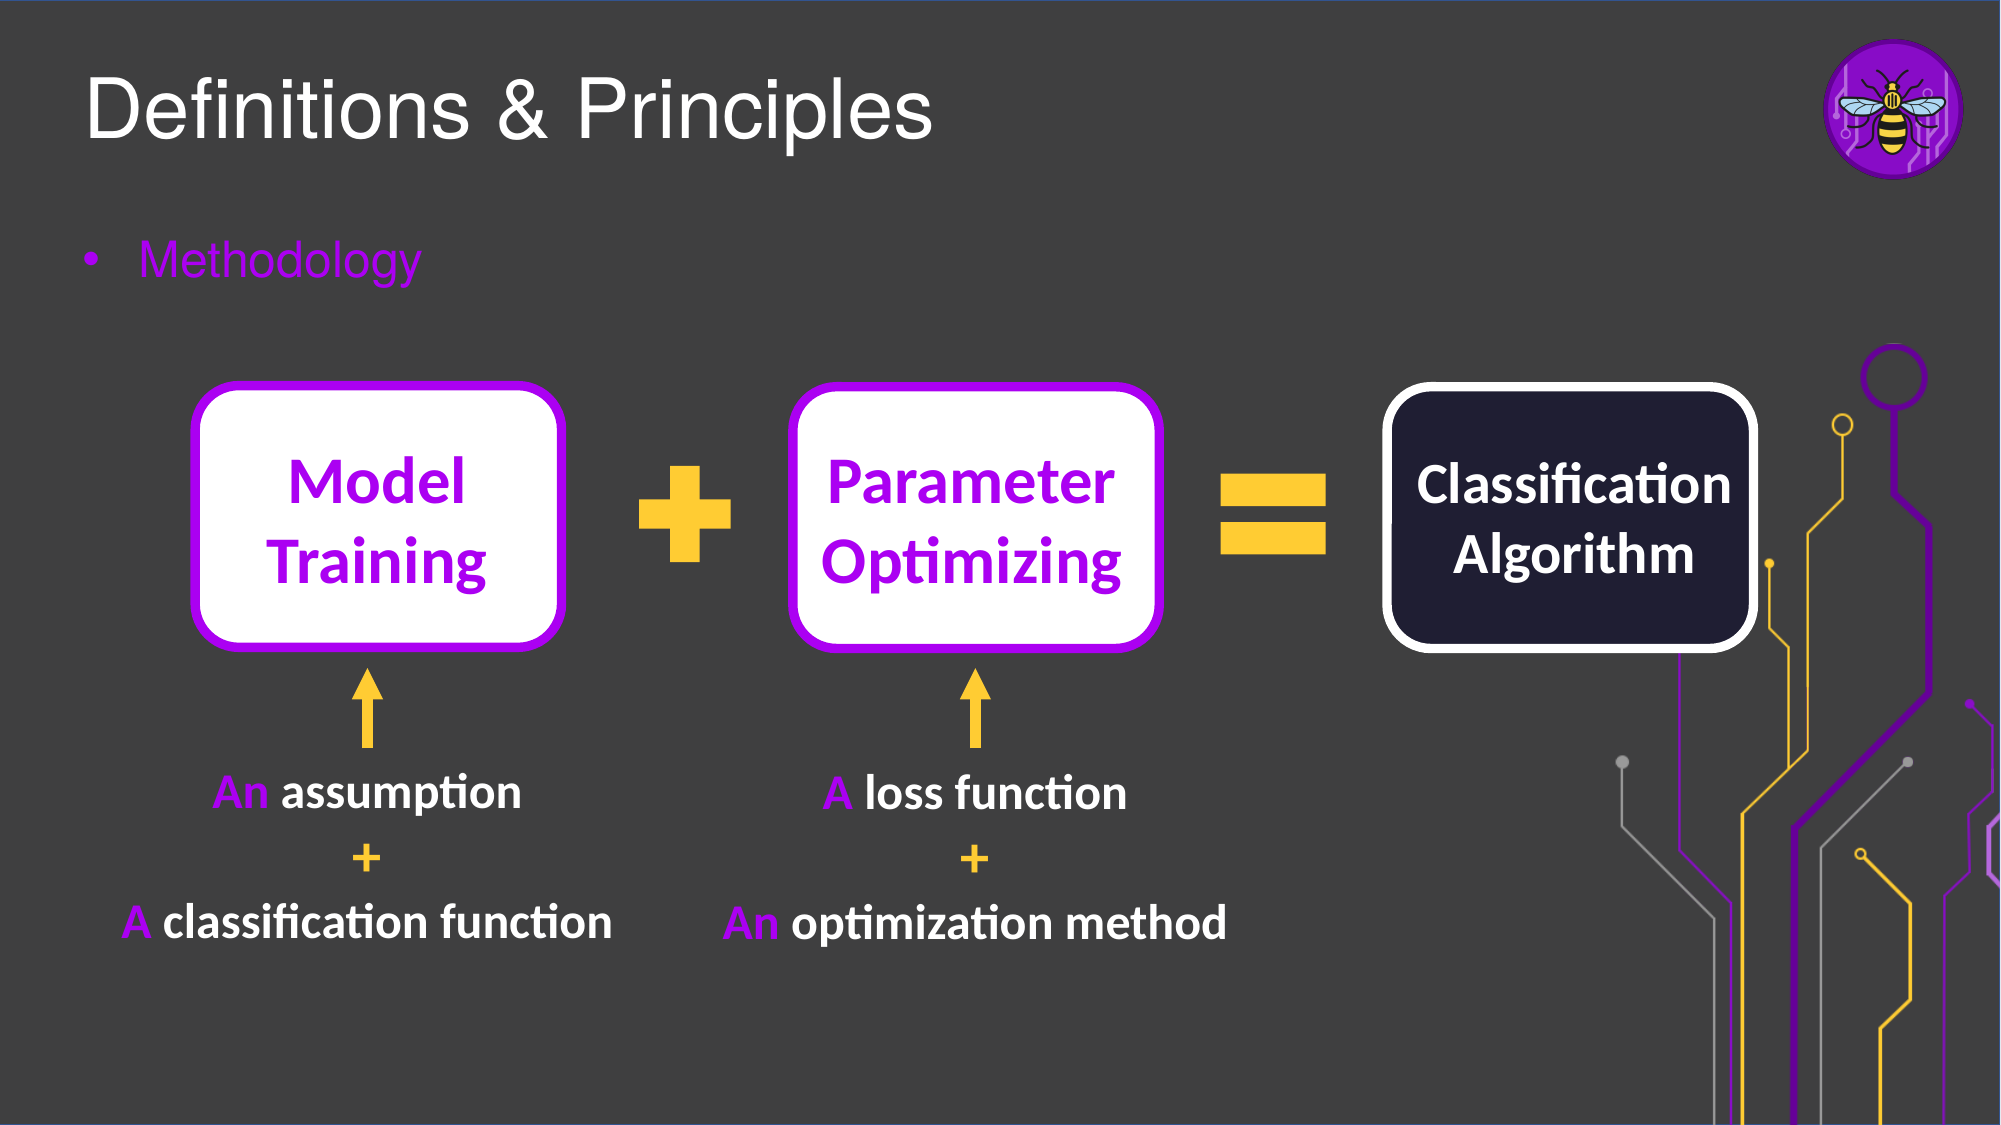

# Definitions & Principles
Methodology

Model
Training

Parameter
Optimizing

Classification
Algorithm

An assumption
+
A classification function
A loss function
+
An optimization method